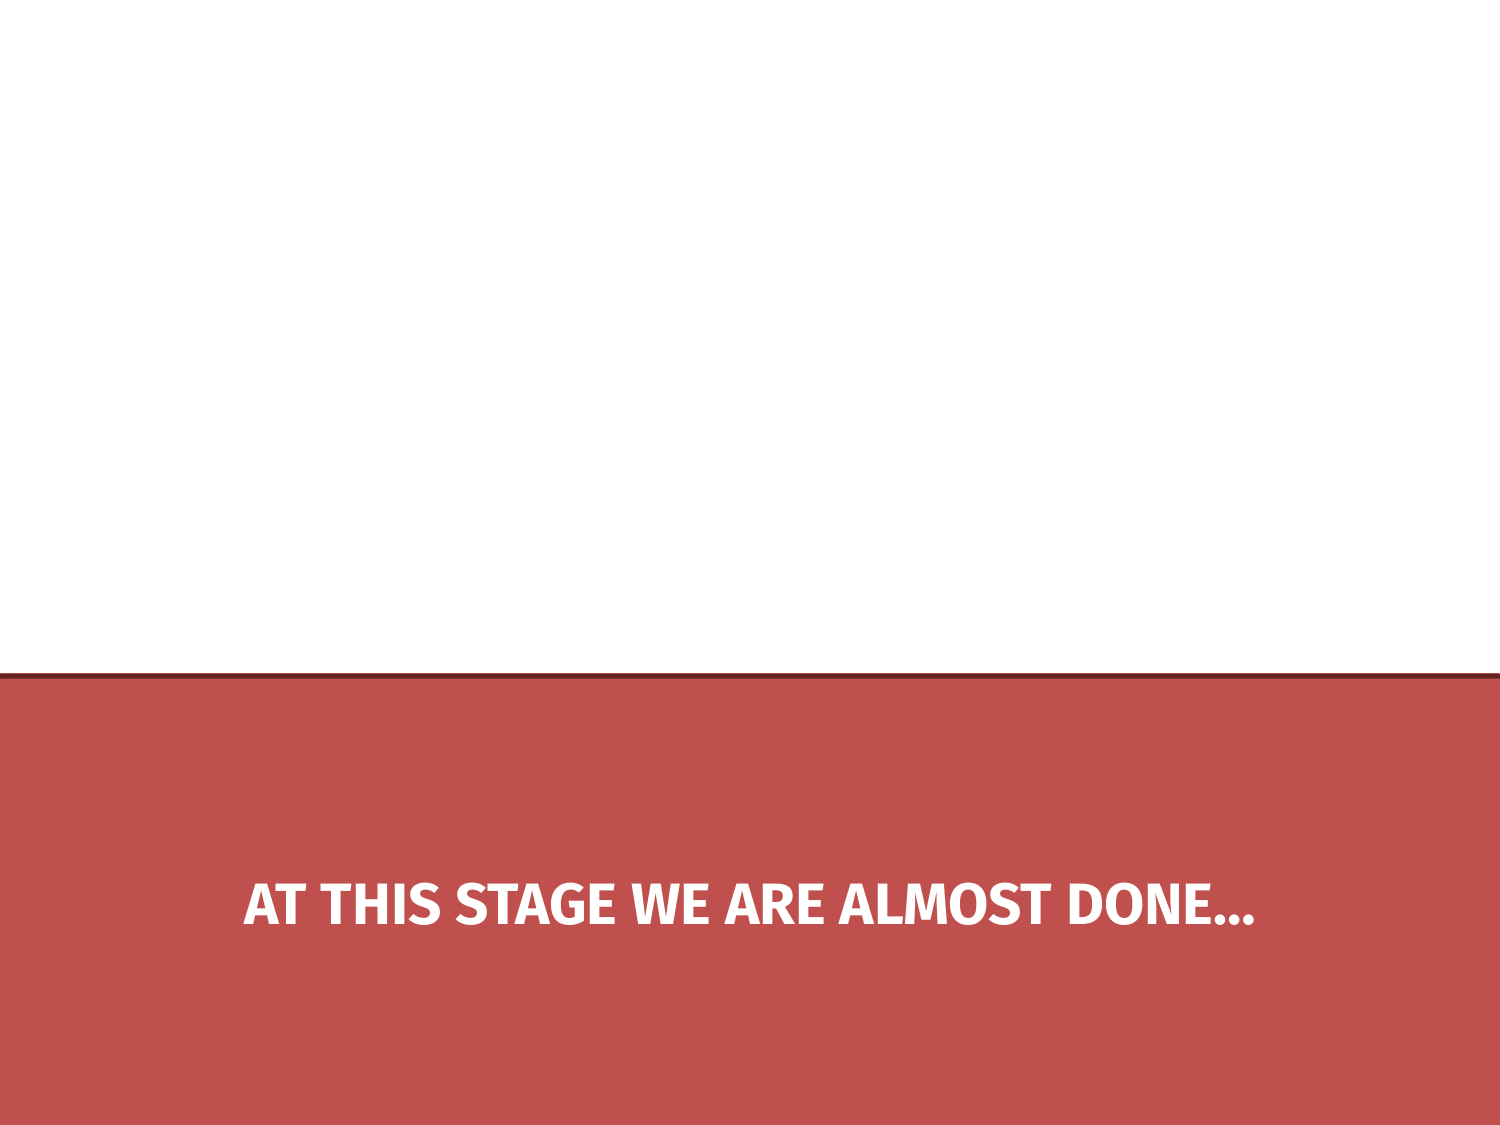

AT THIS STAGE WE ARE ALMOST DONE…

40